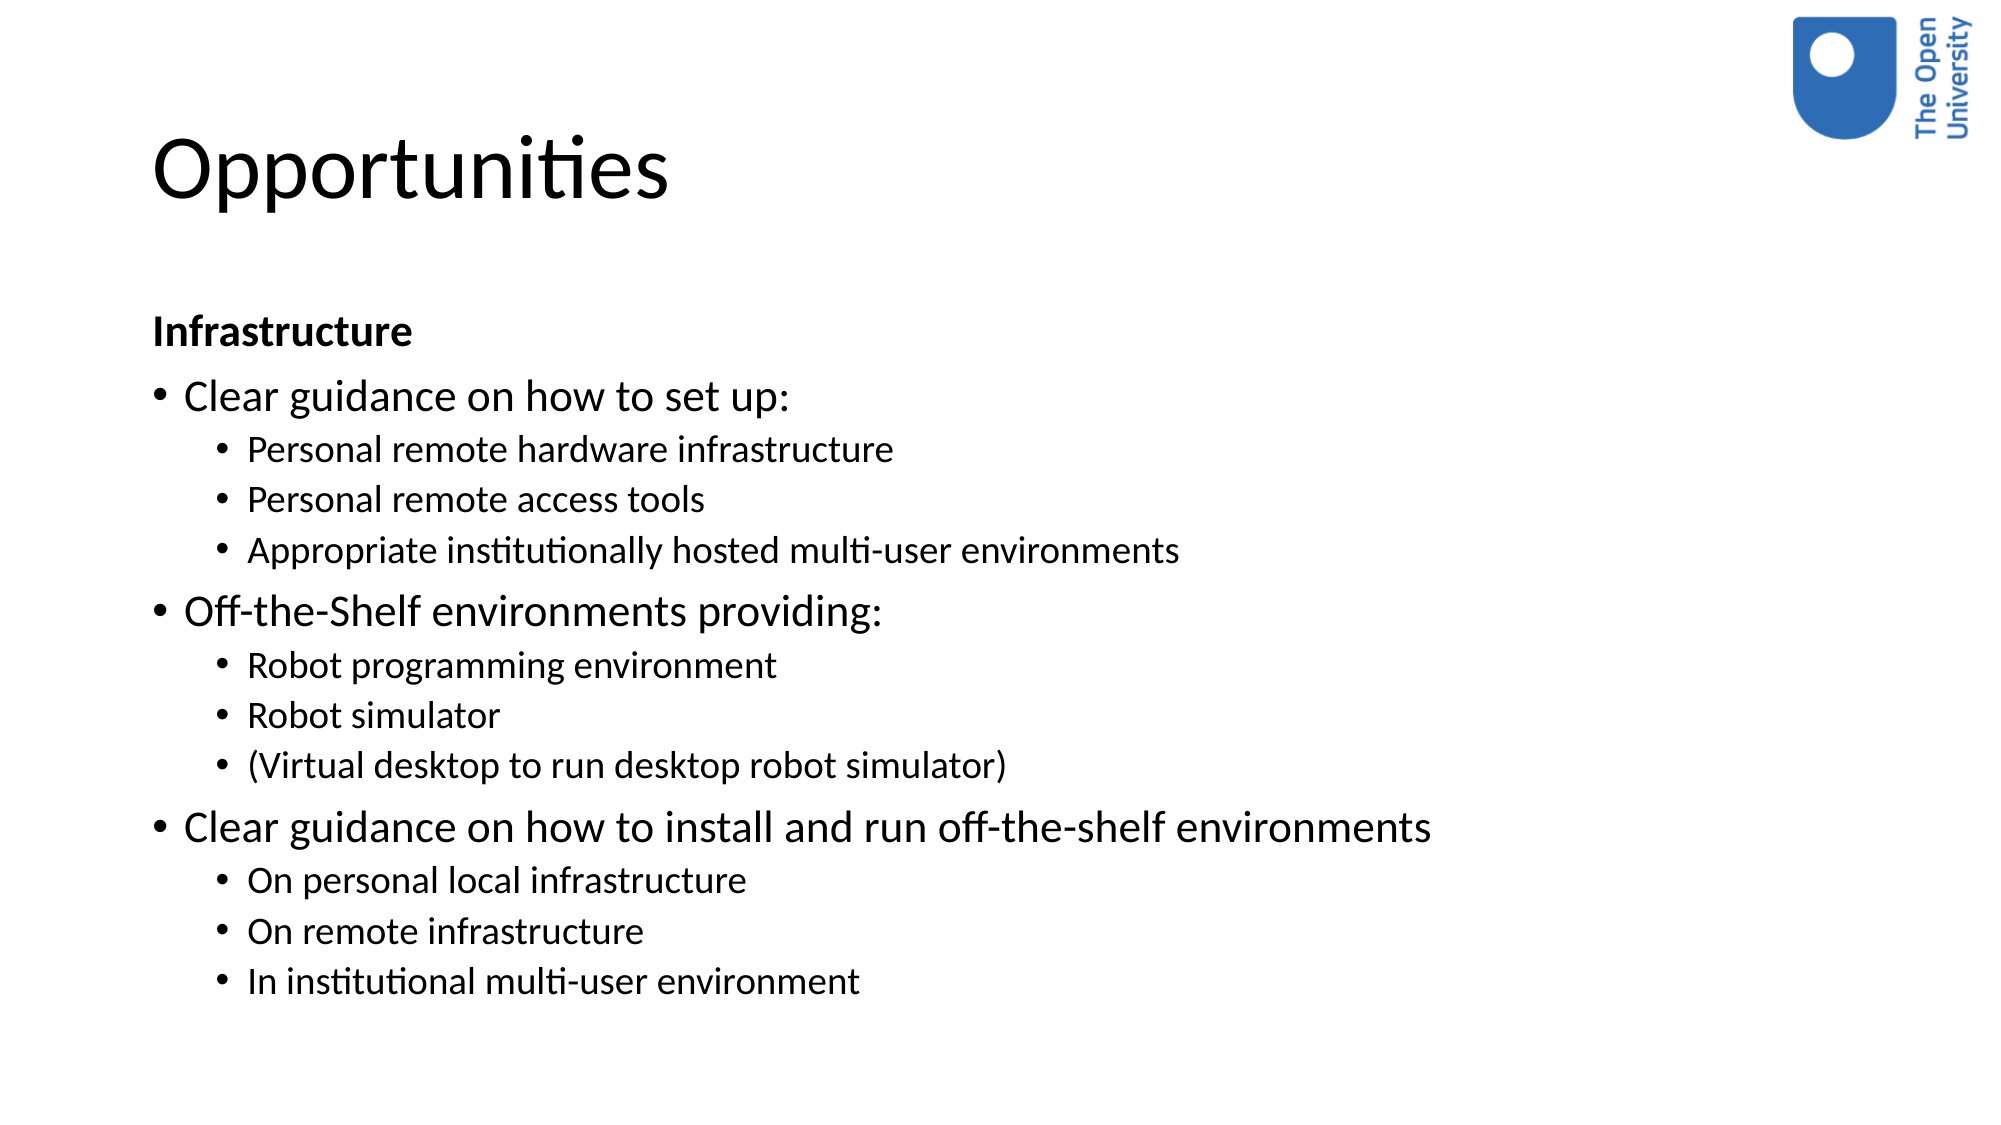

# Opportunities
Infrastructure
Clear guidance on how to set up:
Personal remote hardware infrastructure
Personal remote access tools
Appropriate institutionally hosted multi-user environments
Off-the-Shelf environments providing:
Robot programming environment
Robot simulator
(Virtual desktop to run desktop robot simulator)
Clear guidance on how to install and run off-the-shelf environments
On personal local infrastructure
On remote infrastructure
In institutional multi-user environment